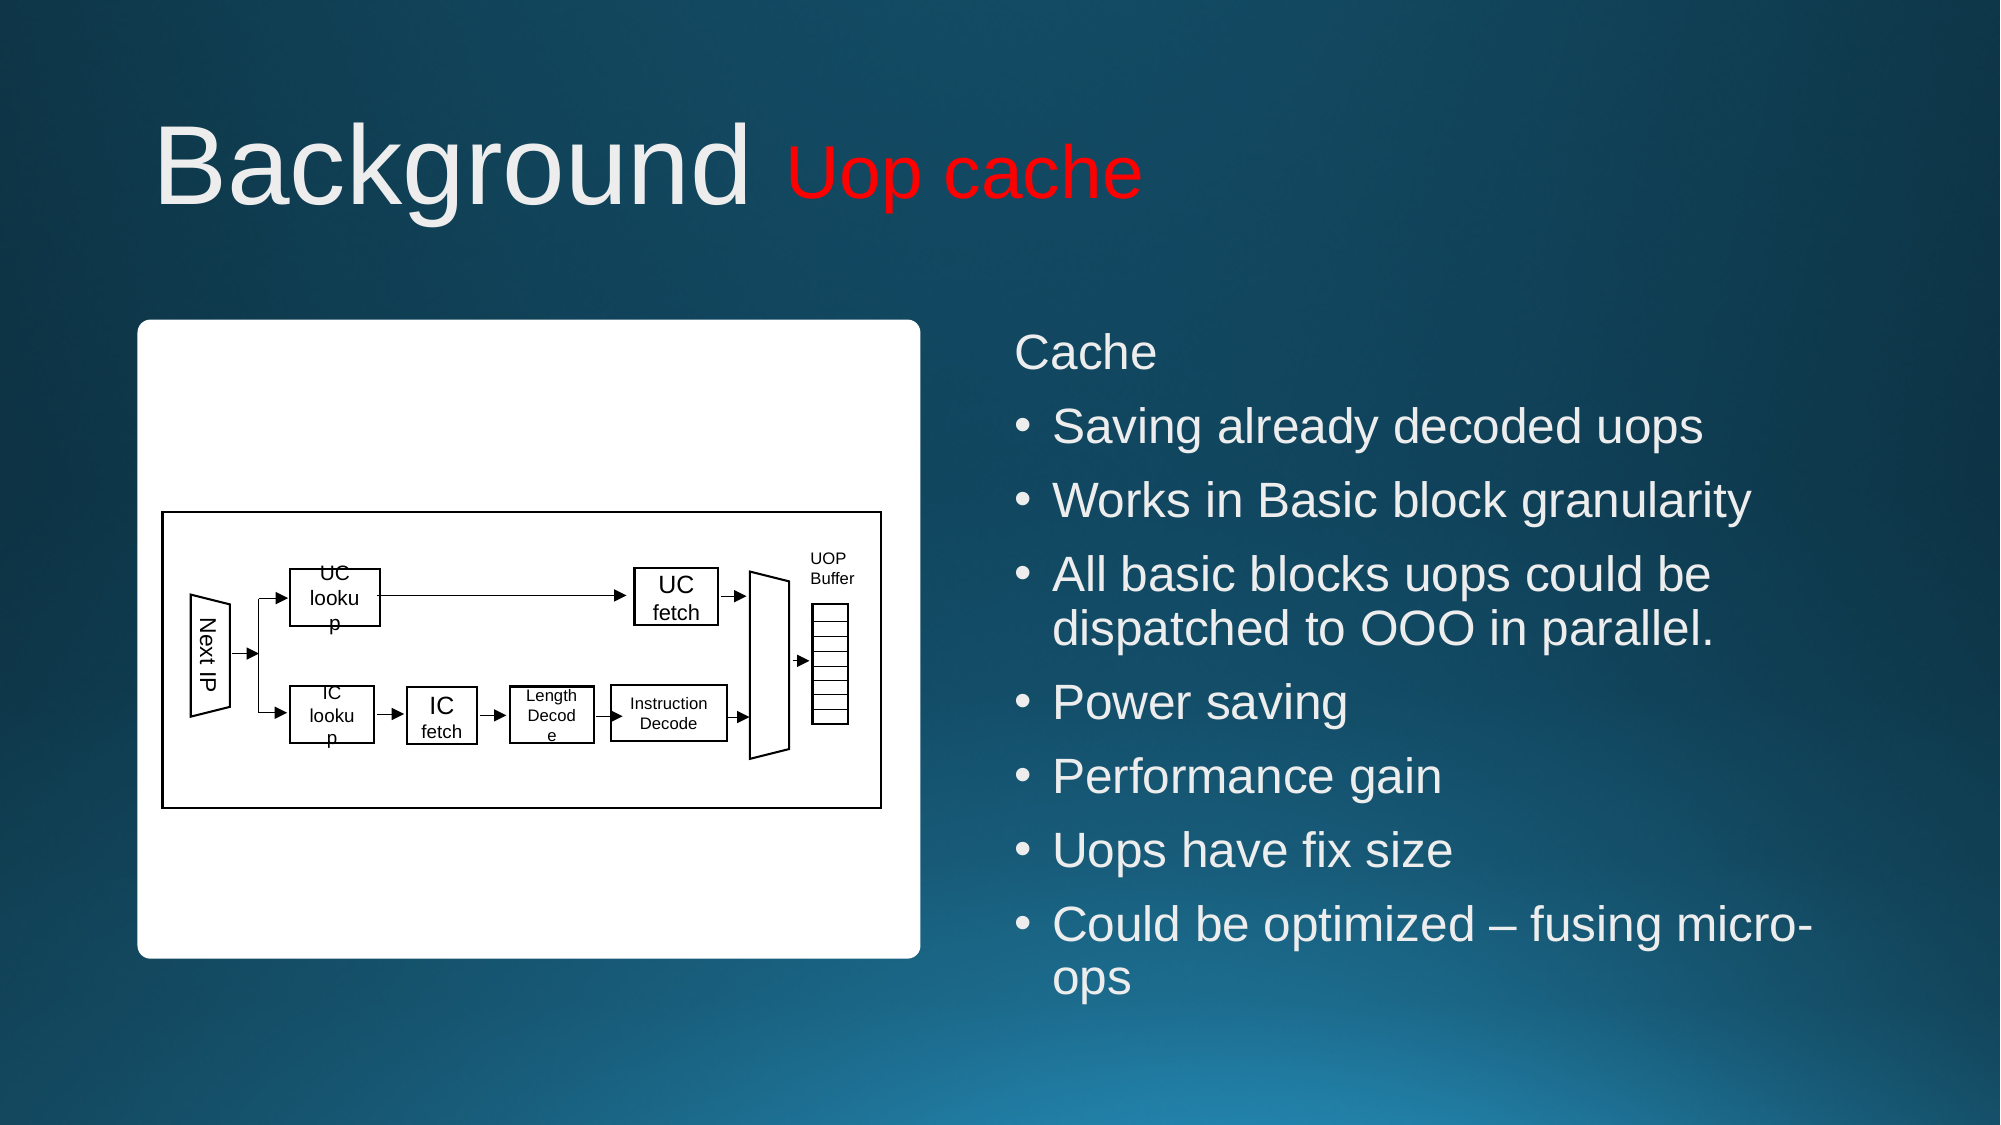

# Background
Uop cache
Cache
Saving already decoded uops
Works in Basic block granularity
All basic blocks uops could be dispatched to OOO in parallel.
Power saving
Performance gain
Uops have fix size
Could be optimized – fusing micro-ops

UOP Buffer
UC fetch
UC lookup

Next IP

Instruction Decode
IC lookup
Length Decode
IC fetch